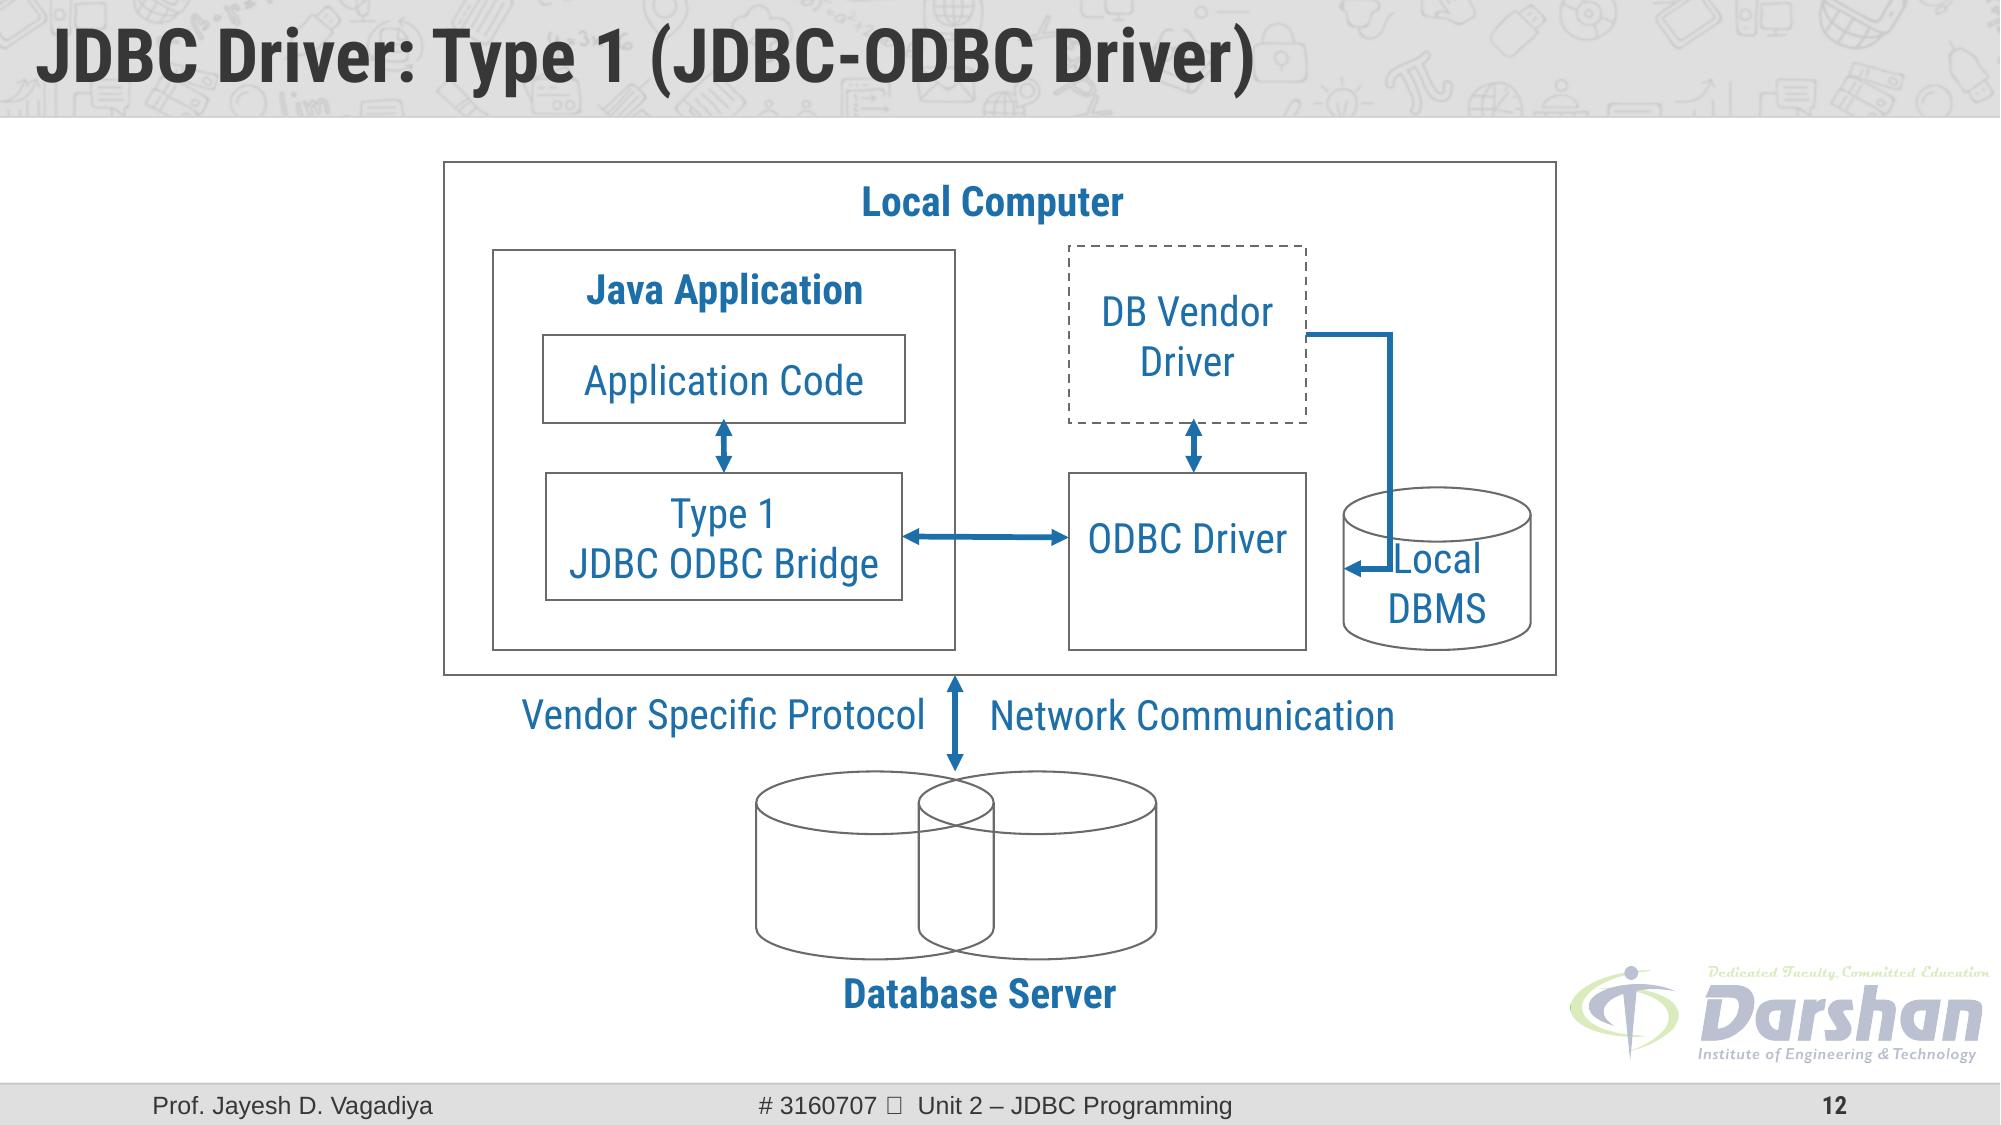

# JDBC Driver: Type 1 (JDBC-ODBC Driver)

Local Computer
DB Vendor Driver

Java Application
Application Code
Type 1
JDBC ODBC Bridge
ODBC Driver
Local DBMS
Vendor Specific Protocol
Network Communication

Database Server